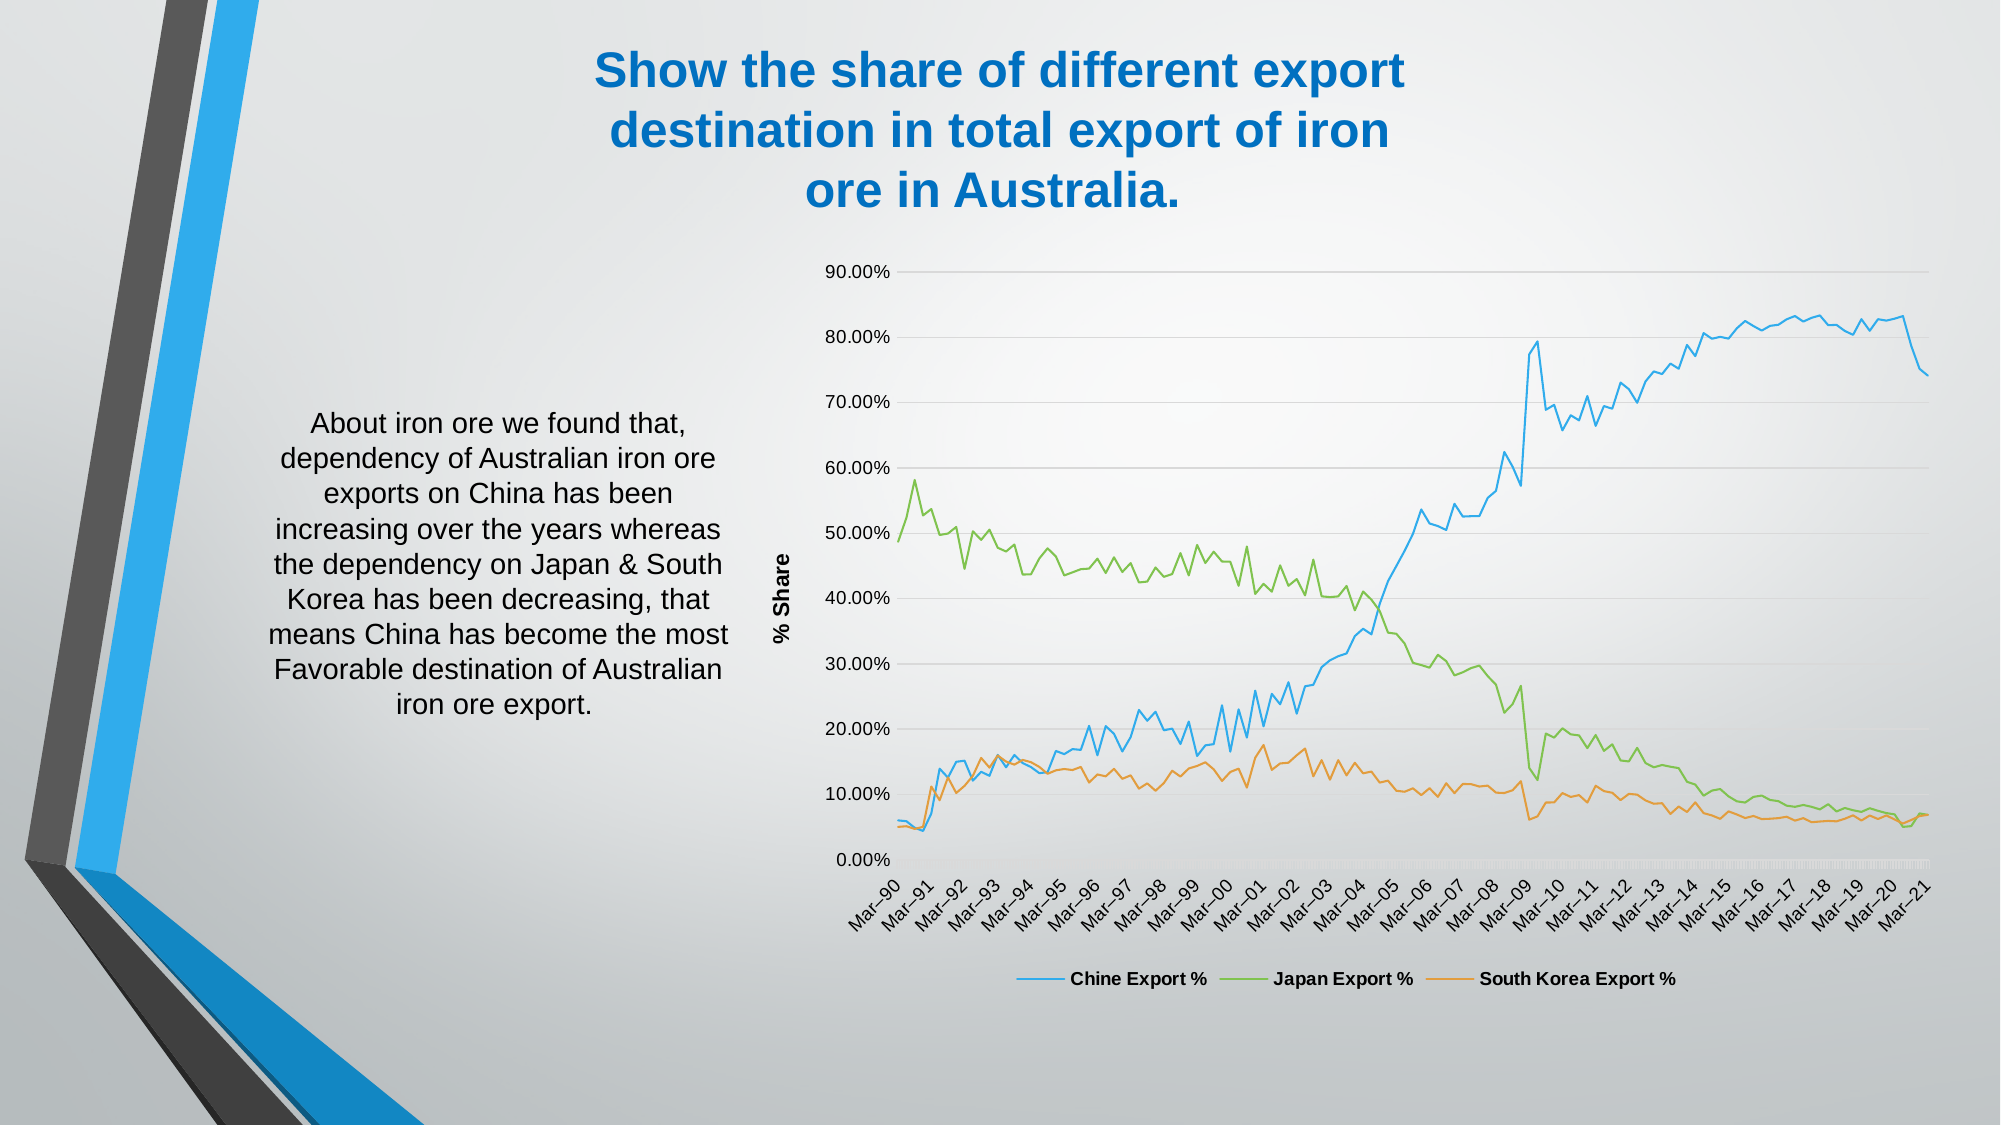

# Show the share of different export destination in total export of iron ore in Australia.
About iron ore we found that, dependency of Australian iron ore exports on China has been increasing over the years whereas the dependency on Japan & South Korea has been decreasing, that means China has become the most Favorable destination of Australian iron ore export.

### Chart

| Category | Chine Export % | Japan Export % | South Korea Export % |
|---|---|---|---|
| 32933 | 0.06027652416364758 | 0.4869712661970384 | 0.05033790532286219 |
| 33025 | 0.05902449105621129 | 0.5237521707185876 | 0.051343145128077174 |
| 33117 | 0.048928886098933665 | 0.5816490820997662 | 0.04724509545530982 |
| 33208 | 0.044095907658210476 | 0.5272477279005373 | 0.05043424769897437 |
| 33298 | 0.07077814184756707 | 0.537193943288986 | 0.11213170470806899 |
| 33390 | 0.1395109372630965 | 0.49739542148398935 | 0.0910896218606885 |
| 33482 | 0.12570008454225826 | 0.49956829677232456 | 0.12605799250072505 |
| 33573 | 0.14998425649911395 | 0.5097121737289968 | 0.10223696940820903 |
| 33664 | 0.15166388562743444 | 0.44544642739479484 | 0.11319555527386072 |
| 33756 | 0.12109246833904373 | 0.5030785676816453 | 0.1285046958113922 |
| 33848 | 0.13467606474559196 | 0.48985923162395056 | 0.15594403724341444 |
| 33939 | 0.12851932174029043 | 0.5055225642976081 | 0.1411335749771519 |
| 34029 | 0.16056470365900075 | 0.4778365563640811 | 0.15964382670251356 |
| 34121 | 0.14153609750360602 | 0.47210436324488636 | 0.1503556069332191 |
| 34213 | 0.16046716340124192 | 0.48278015243462974 | 0.14567237383309672 |
| 34304 | 0.14805545833255246 | 0.4368348038106529 | 0.15282709578926432 |
| 34394 | 0.14196636166123938 | 0.43713986916830994 | 0.14941983787028953 |
| 34486 | 0.13257344538062307 | 0.46138897681696067 | 0.14218262246412006 |
| 34578 | 0.13406063291648979 | 0.47698205212318984 | 0.13156975838227333 |
| 34669 | 0.1666143243140986 | 0.46447296291455326 | 0.1369821576371462 |
| 34759 | 0.1617344730245556 | 0.43542520095316845 | 0.13892847126944835 |
| 34851 | 0.16939647869909552 | 0.4401350944163759 | 0.1373953642677882 |
| 34943 | 0.16825887783442708 | 0.44506740875986045 | 0.14213244434901484 |
| 35034 | 0.20505124285890988 | 0.44589150141646666 | 0.11818914170870504 |
| 35125 | 0.15987444844668053 | 0.46109938320578775 | 0.13064933670833018 |
| 35217 | 0.20464991044187308 | 0.4391701948690559 | 0.12776439142942084 |
| 35309 | 0.19272907740245984 | 0.46320081696120297 | 0.13924575577339773 |
| 35400 | 0.16577884233472562 | 0.44064778398829646 | 0.12389251882785839 |
| 35490 | 0.18782305701039473 | 0.45436951397405834 | 0.12930745901791918 |
| 35582 | 0.22933859455382877 | 0.4246723678185687 | 0.10894440703531123 |
| 35674 | 0.2128043604788778 | 0.42600151780986034 | 0.11694713811354308 |
| 35765 | 0.22663773350840183 | 0.4476259783809355 | 0.105618301378901 |
| 35855 | 0.19822483023650386 | 0.4332503065879477 | 0.11738959522316991 |
| 35947 | 0.20080809154695642 | 0.437650257067207 | 0.13630169006149306 |
| 36039 | 0.17718292058761712 | 0.4696489840150206 | 0.12738109020170274 |
| 36130 | 0.2116607348872741 | 0.43541423142257907 | 0.13971943197915307 |
| 36220 | 0.15879106231587758 | 0.4821609169497255 | 0.14360276243983322 |
| 36312 | 0.17515415993204883 | 0.45442726850092413 | 0.14925881781719746 |
| 36404 | 0.17698073540288498 | 0.4717908304661583 | 0.1384944454833196 |
| 36495 | 0.23646505428843745 | 0.45677272912696926 | 0.1206501274750726 |
| 36586 | 0.16554071304037077 | 0.4564046110423228 | 0.13442633742595658 |
| 36678 | 0.23027400003879636 | 0.4194823549994632 | 0.1394753518825325 |
| 36770 | 0.18705070907561025 | 0.4797216207923367 | 0.1104290378836659 |
| 36861 | 0.2589447198845152 | 0.40704194277893674 | 0.15622497177161632 |
| 36951 | 0.2042491554192817 | 0.4225693615650423 | 0.1757297197601676 |
| 37043 | 0.25402876621602544 | 0.4106161655913275 | 0.13754698130003207 |
| 37135 | 0.2380285618004862 | 0.4508711786009087 | 0.14746820522643794 |
| 37226 | 0.2717518112537434 | 0.41959020018272913 | 0.14860928858352646 |
| 37316 | 0.22369474010747195 | 0.42993975063403184 | 0.1600091096432064 |
| 37408 | 0.26558410769516716 | 0.4047891739455822 | 0.1703329593493809 |
| 37500 | 0.26792652726806726 | 0.45971821669855045 | 0.1276936868967009 |
| 37591 | 0.29494378399991517 | 0.4034143000485618 | 0.15252154755801323 |
| 37681 | 0.30538019227655777 | 0.4022736081929732 | 0.12259012268251661 |
| 37773 | 0.3116932243747226 | 0.40331814748364603 | 0.1524753548592241 |
| 37865 | 0.3158557787732341 | 0.41938542696393655 | 0.12914183957086603 |
| 37956 | 0.34247616949932363 | 0.382001334421514 | 0.14852972303606393 |
| 38047 | 0.35366680811228196 | 0.41084887869122017 | 0.13236499574738808 |
| 38139 | 0.3451321697454685 | 0.3982499800418845 | 0.1350350729722529 |
| 38231 | 0.3918459290131718 | 0.38108289628172615 | 0.1181251989104819 |
| 38322 | 0.4266643981766129 | 0.3476983147672509 | 0.12110809580017579 |
| 38412 | 0.4499004406343234 | 0.3459934789514584 | 0.10568987625647715 |
| 38504 | 0.47314504689734793 | 0.3310819059339893 | 0.1041298495897137 |
| 38596 | 0.4990900113015438 | 0.30152607541199594 | 0.10932824898655484 |
| 38687 | 0.5364404364177985 | 0.29807580251942584 | 0.09893081546132808 |
| 38777 | 0.5150160659723558 | 0.2940987240693706 | 0.10954432516495594 |
| 38869 | 0.5110716370875212 | 0.3138135208046771 | 0.09627817035406497 |
| 38961 | 0.5049744788082805 | 0.30418611937438234 | 0.11715211502749626 |
| 39052 | 0.5451174104192613 | 0.28222120951374075 | 0.10192278171098386 |
| 39142 | 0.5255516919039575 | 0.2870201417466767 | 0.11609245887544557 |
| 39234 | 0.5260936607008382 | 0.29344256248144707 | 0.11580218168723255 |
| 39326 | 0.5264000898349269 | 0.2973186259085182 | 0.1121035116855808 |
| 39417 | 0.554143582898115 | 0.2811612011872905 | 0.11350068646915379 |
| 39508 | 0.564932461229159 | 0.26810075086379015 | 0.10276558872109842 |
| 39600 | 0.6245255240499301 | 0.2250627787540455 | 0.10216248869308453 |
| 39692 | 0.6018757805509465 | 0.2383940729638503 | 0.10647975326792099 |
| 39783 | 0.5725201668480865 | 0.2663618768363205 | 0.12033390547950772 |
| 39873 | 0.7739788844041485 | 0.14068791334165168 | 0.06134924804599154 |
| 39965 | 0.7937649366470976 | 0.12199394090507591 | 0.06639568969705754 |
| 40057 | 0.6890182893251591 | 0.1933090929076039 | 0.08766254548591311 |
| 40148 | 0.6966598050274047 | 0.18698516125054176 | 0.08773231831888488 |
| 40238 | 0.6575131070962106 | 0.20137433161800278 | 0.1021451458368624 |
| 40330 | 0.6806467775736563 | 0.1920598464408855 | 0.09620957699647836 |
| 40422 | 0.6729135048056367 | 0.19036400795545344 | 0.09894163102719901 |
| 40513 | 0.710175006973576 | 0.1708355730398476 | 0.08758292876574285 |
| 40603 | 0.6644163557051412 | 0.19099963362281885 | 0.11334657857367024 |
| 40695 | 0.6948022776735234 | 0.16665719711422747 | 0.10515151586101489 |
| 40787 | 0.6907341341033089 | 0.1767016165927363 | 0.10261102272852905 |
| 40878 | 0.7307367171105018 | 0.15205726292927496 | 0.09124173778310778 |
| 40969 | 0.72060812133395 | 0.1505371666516267 | 0.10085060128441177 |
| 41061 | 0.6998326600369376 | 0.1713408037291224 | 0.09969614086066353 |
| 41153 | 0.73245577506625 | 0.14803219618441982 | 0.09087693128798982 |
| 41244 | 0.7478781321404818 | 0.14159510953490204 | 0.08572544145785668 |
| 41334 | 0.743780855594702 | 0.14506455000849447 | 0.08658998667013416 |
| 41426 | 0.7598667432853937 | 0.14244122616924065 | 0.07014947815803237 |
| 41518 | 0.7518976629483917 | 0.14030920600363947 | 0.08152293633333042 |
| 41609 | 0.7883856951746055 | 0.1194419952995621 | 0.07310288367865445 |
| 41699 | 0.7711818894450805 | 0.11514651699565472 | 0.08796118383477837 |
| 41791 | 0.8064909853165223 | 0.09810046921964989 | 0.07140407544940518 |
| 41883 | 0.7978470285589864 | 0.10594895214949754 | 0.06783317834940829 |
| 41974 | 0.8007938987882018 | 0.10824911562294827 | 0.06258490392865684 |
| 42064 | 0.7980577194217482 | 0.09708618676884011 | 0.07408095247208536 |
| 42156 | 0.8138949614828354 | 0.0894770882451912 | 0.06929000814817292 |
| 42248 | 0.8250811145255436 | 0.08756311101208612 | 0.06392583223876486 |
| 42339 | 0.8172632251760972 | 0.09625186989147133 | 0.06707077586416772 |
| 42430 | 0.8103331165321271 | 0.09835335049681408 | 0.062265811433179816 |
| 42522 | 0.8175991566666864 | 0.0915484802679904 | 0.06283607177705741 |
| 42614 | 0.8192997392861304 | 0.08975238543468136 | 0.06372331934621812 |
| 42705 | 0.8276456046818876 | 0.08281399468077986 | 0.06586939327034931 |
| 42795 | 0.8326435248538897 | 0.08107733763060455 | 0.05989384111831157 |
| 42887 | 0.8241920807610724 | 0.08384026349447915 | 0.06368112201555198 |
| 42979 | 0.829901249172415 | 0.08107366329481791 | 0.057428529849945724 |
| 43070 | 0.8336103407716364 | 0.07708839990237412 | 0.05856588306317136 |
| 43160 | 0.8185679721120036 | 0.08514782659262801 | 0.059432020401481746 |
| 43252 | 0.8191085431489886 | 0.07394779974739392 | 0.058857887643772665 |
| 43344 | 0.8098228385658062 | 0.07930092570613569 | 0.06277157417258267 |
| 43435 | 0.803798993627434 | 0.07580863588707229 | 0.0680262537640994 |
| 43525 | 0.8278391945319552 | 0.07329865701424655 | 0.060079847570045204 |
| 43617 | 0.8100276635798876 | 0.07891477294702677 | 0.06776408884286837 |
| 43709 | 0.8277655904130342 | 0.0749281786245518 | 0.06232053551484222 |
| 43800 | 0.8256208873070356 | 0.07151820878005778 | 0.06790416488600928 |
| 43891 | 0.8286219131544668 | 0.06945108672659886 | 0.06163746959394716 |
| 43983 | 0.8326099009680101 | 0.050344288862636456 | 0.05546015839425586 |
| 44075 | 0.7869190748616652 | 0.05146891845846548 | 0.060861674268269925 |
| 44166 | 0.7518792674079691 | 0.07092443152215964 | 0.06688231220640832 |
| 44256 | 0.741375295545751 | 0.0687265194987017 | 0.0687273402285119 |